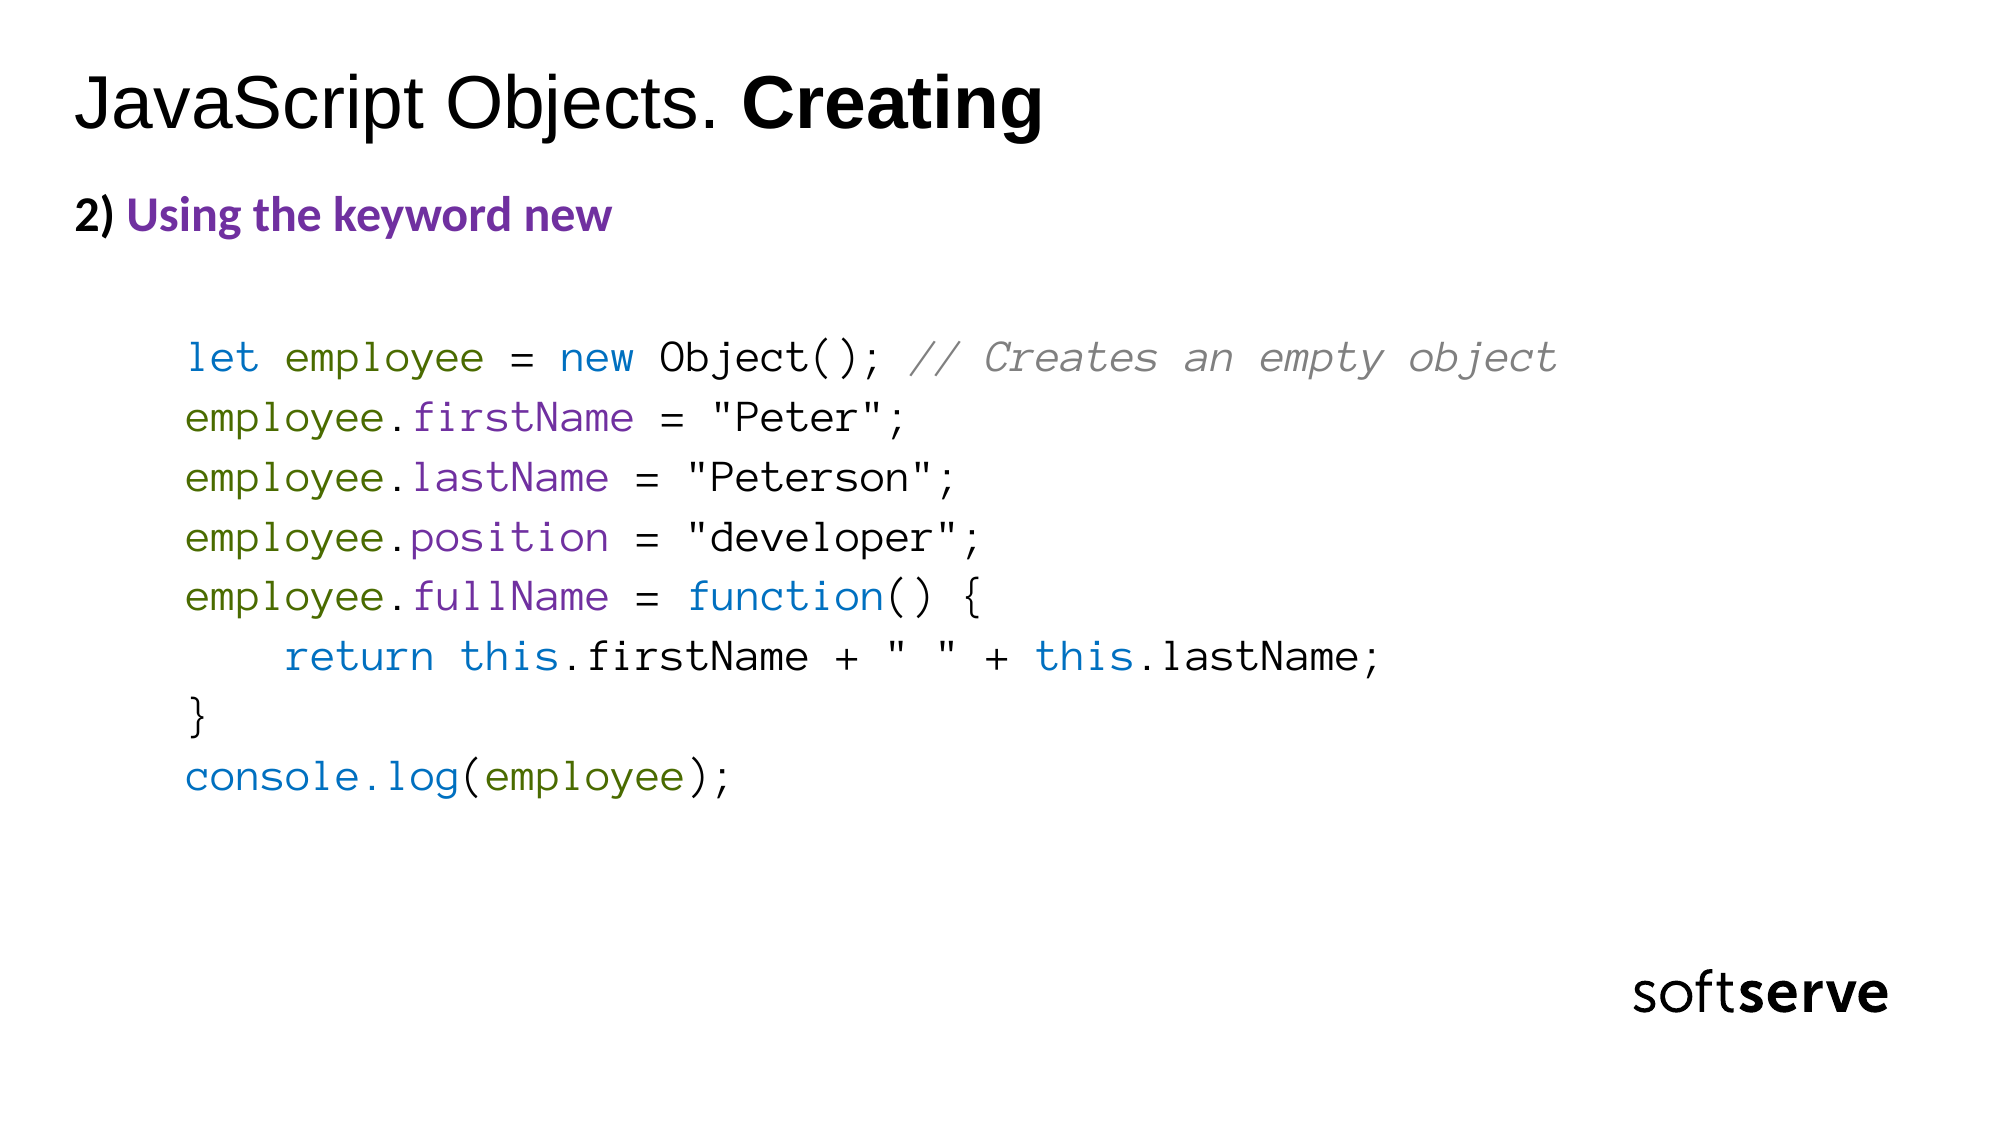

# JavaScript Objects. Creating
2) Using the keyword new

let employee = new Object(); // Creates an empty object
employee.firstName = "Peter";
employee.lastName = "Peterson";
employee.position = "developer";
employee.fullName = function() {
    return this.firstName + " " + this.lastName;
}
console.log(employee);